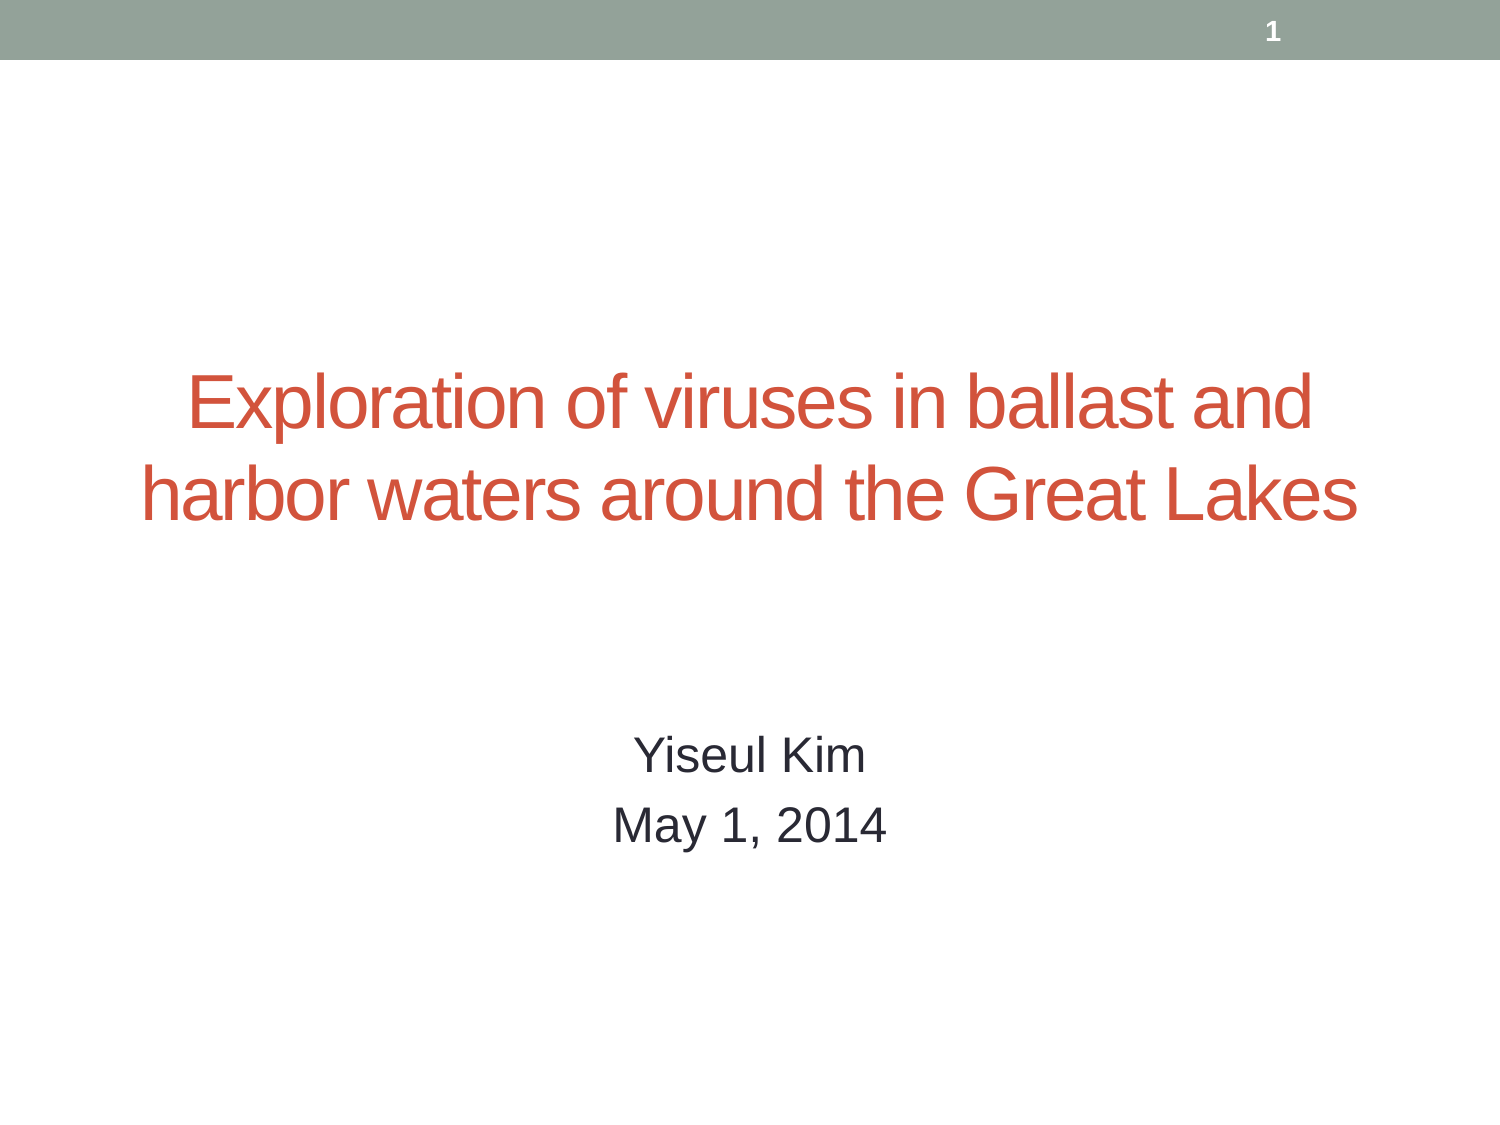

1
# Exploration of viruses in ballast and harbor waters around the Great Lakes
Yiseul Kim
May 1, 2014